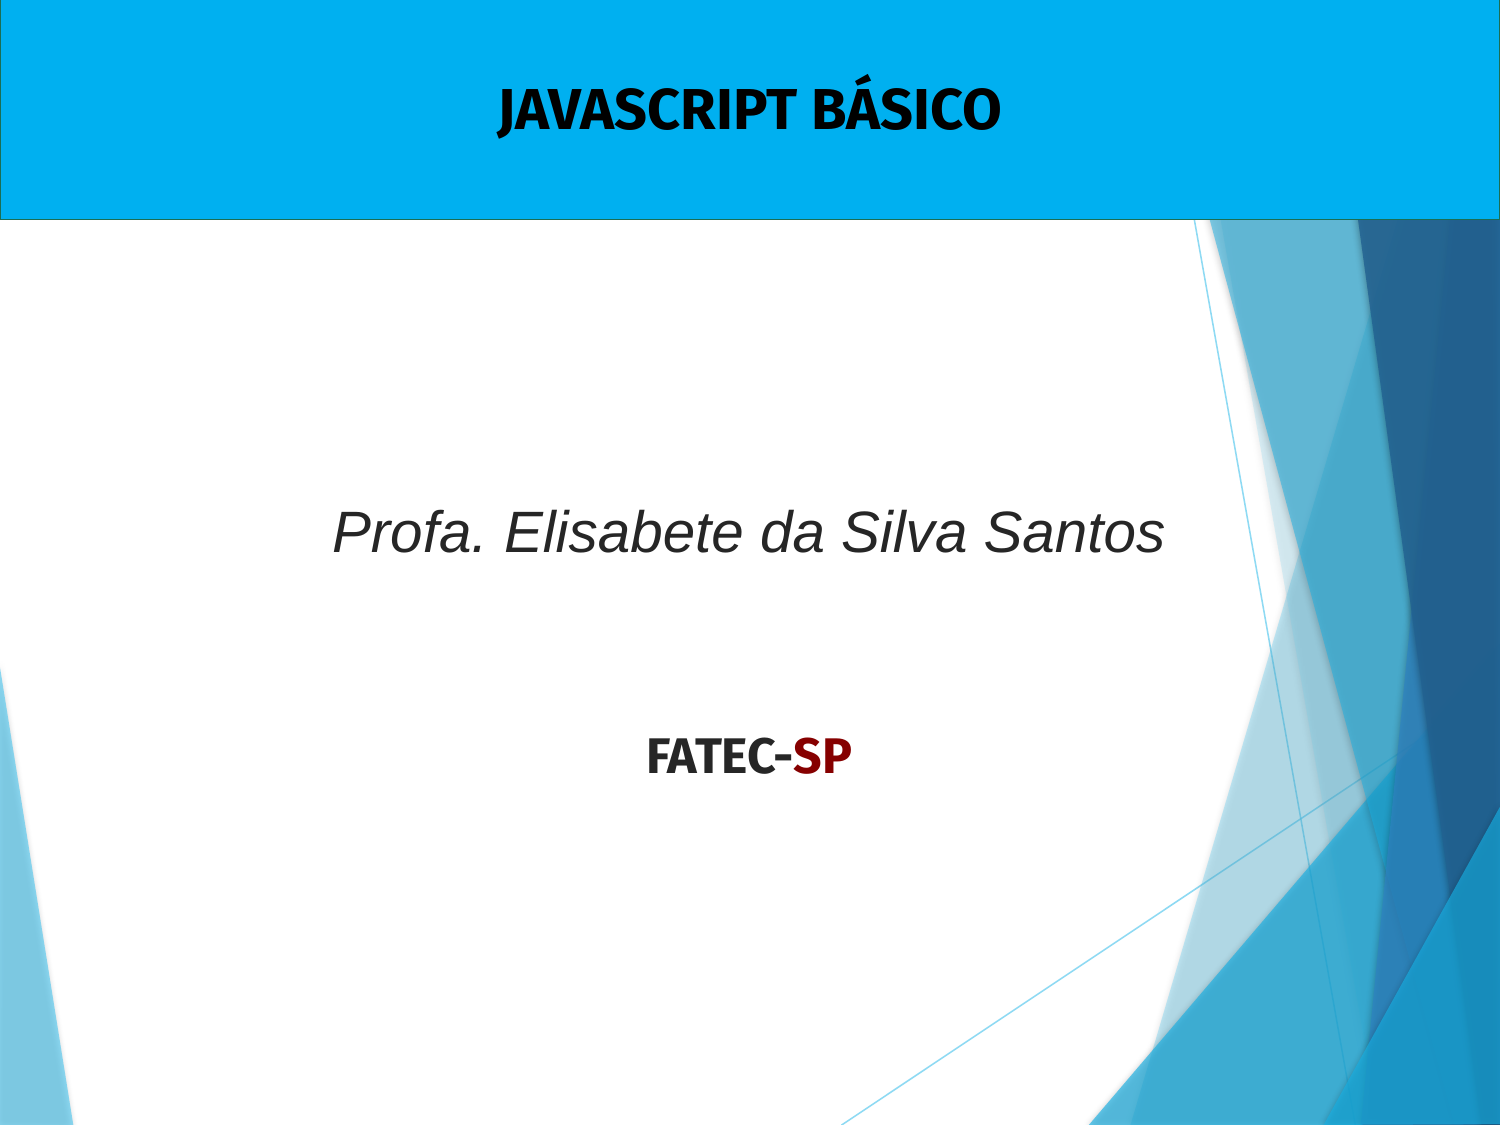

# JAVASCRIPT BÁSICO

Profa. Elisabete da Silva Santos

FATEC-SP